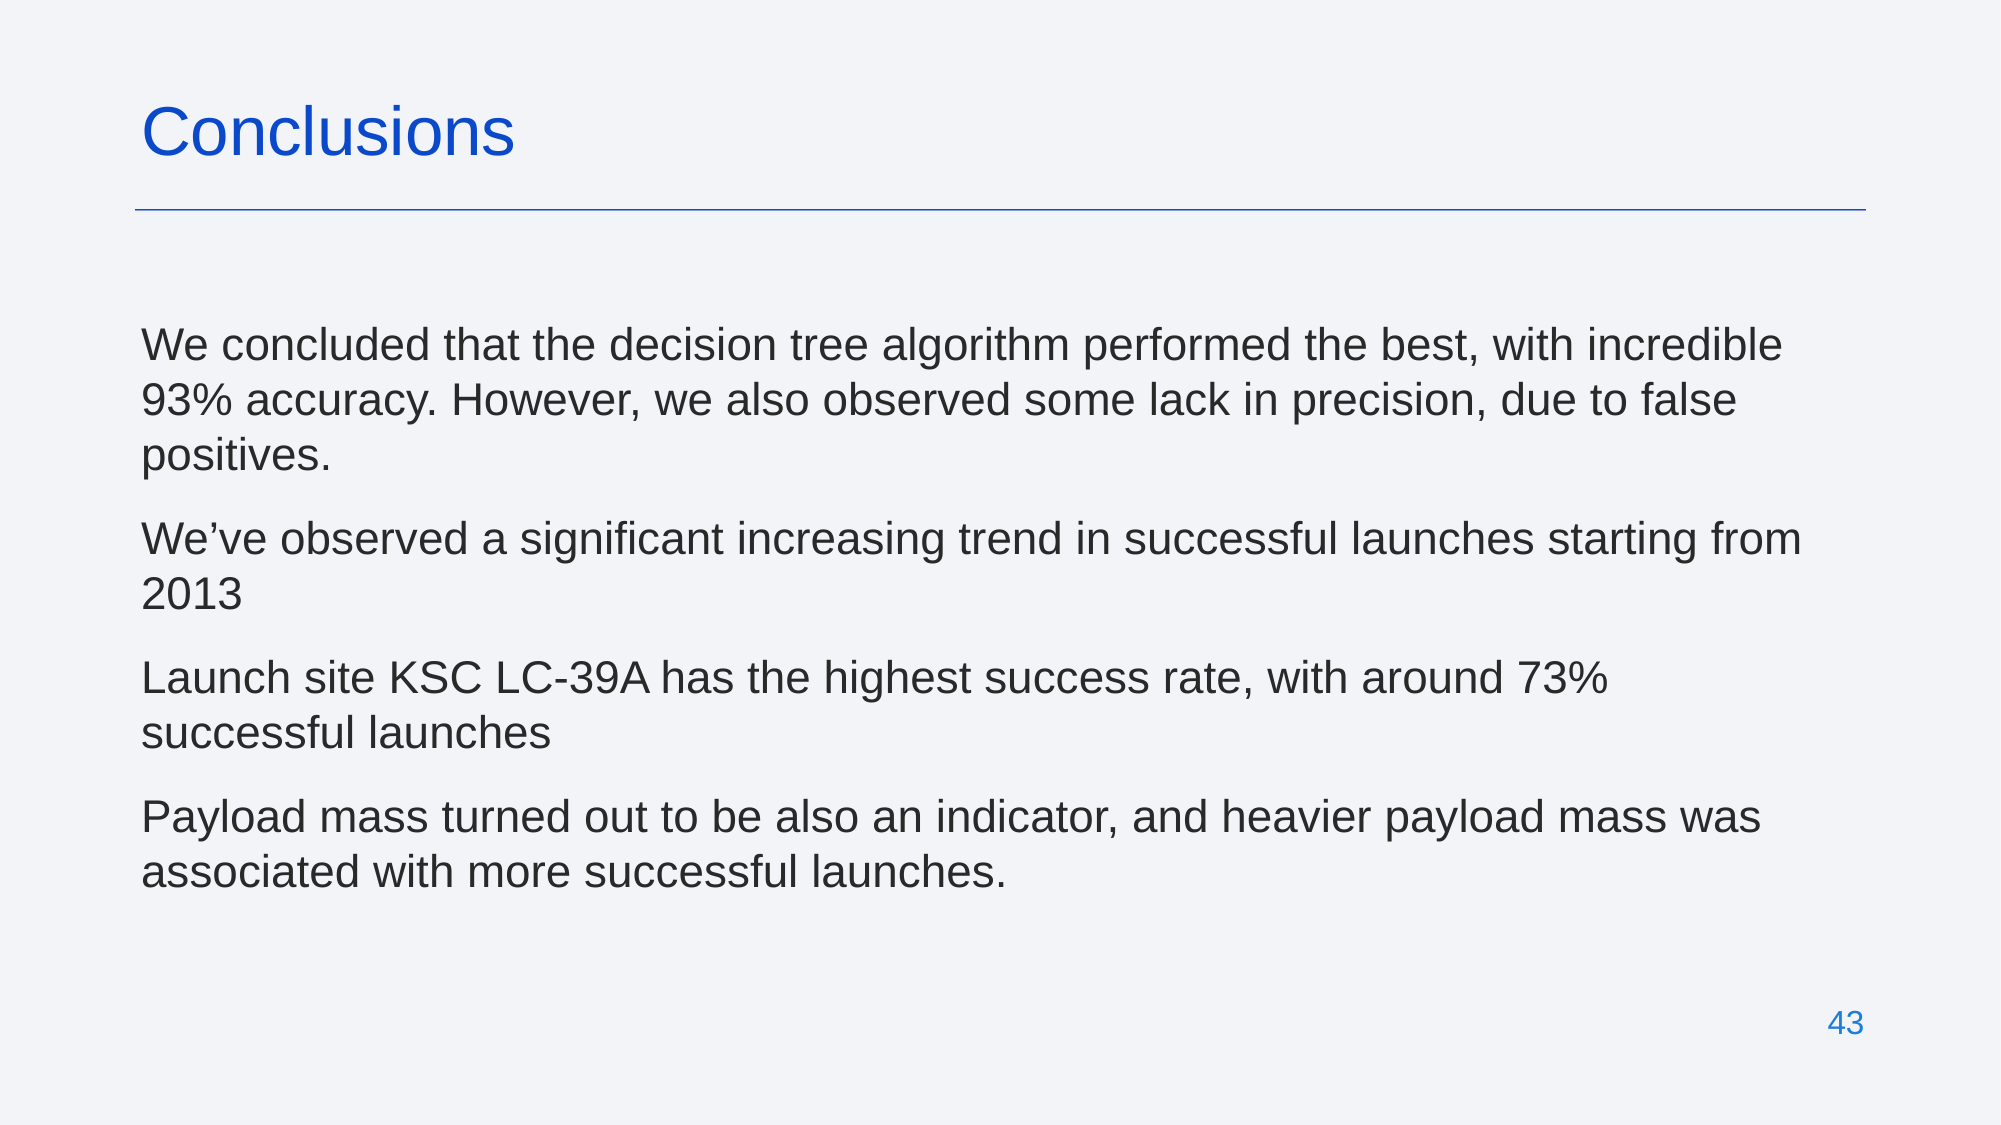

Conclusions
We concluded that the decision tree algorithm performed the best, with incredible 93% accuracy. However, we also observed some lack in precision, due to false positives.
We’ve observed a significant increasing trend in successful launches starting from 2013
Launch site KSC LC-39A has the highest success rate, with around 73% successful launches
Payload mass turned out to be also an indicator, and heavier payload mass was associated with more successful launches.
43